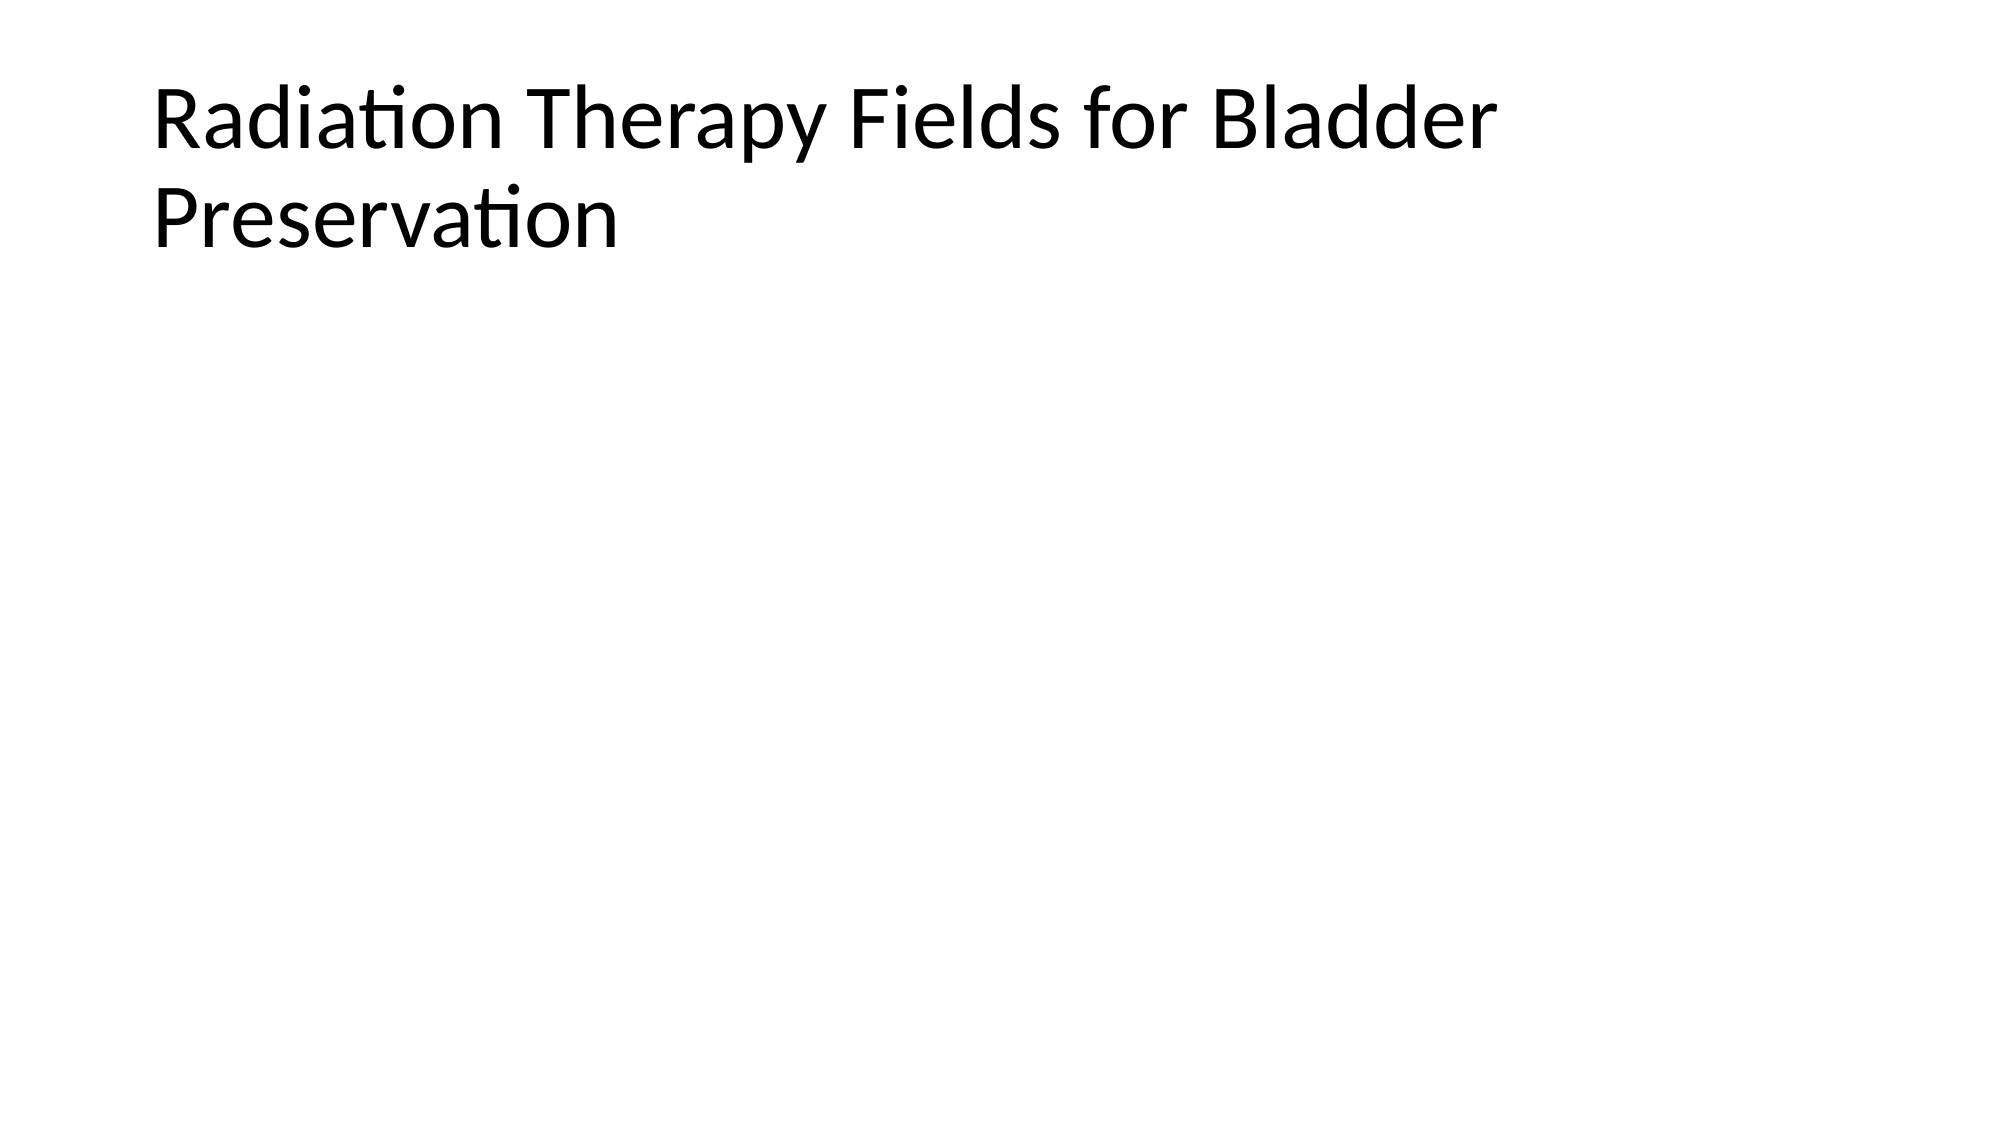

# Radiation Therapy Fields for Bladder Preservation